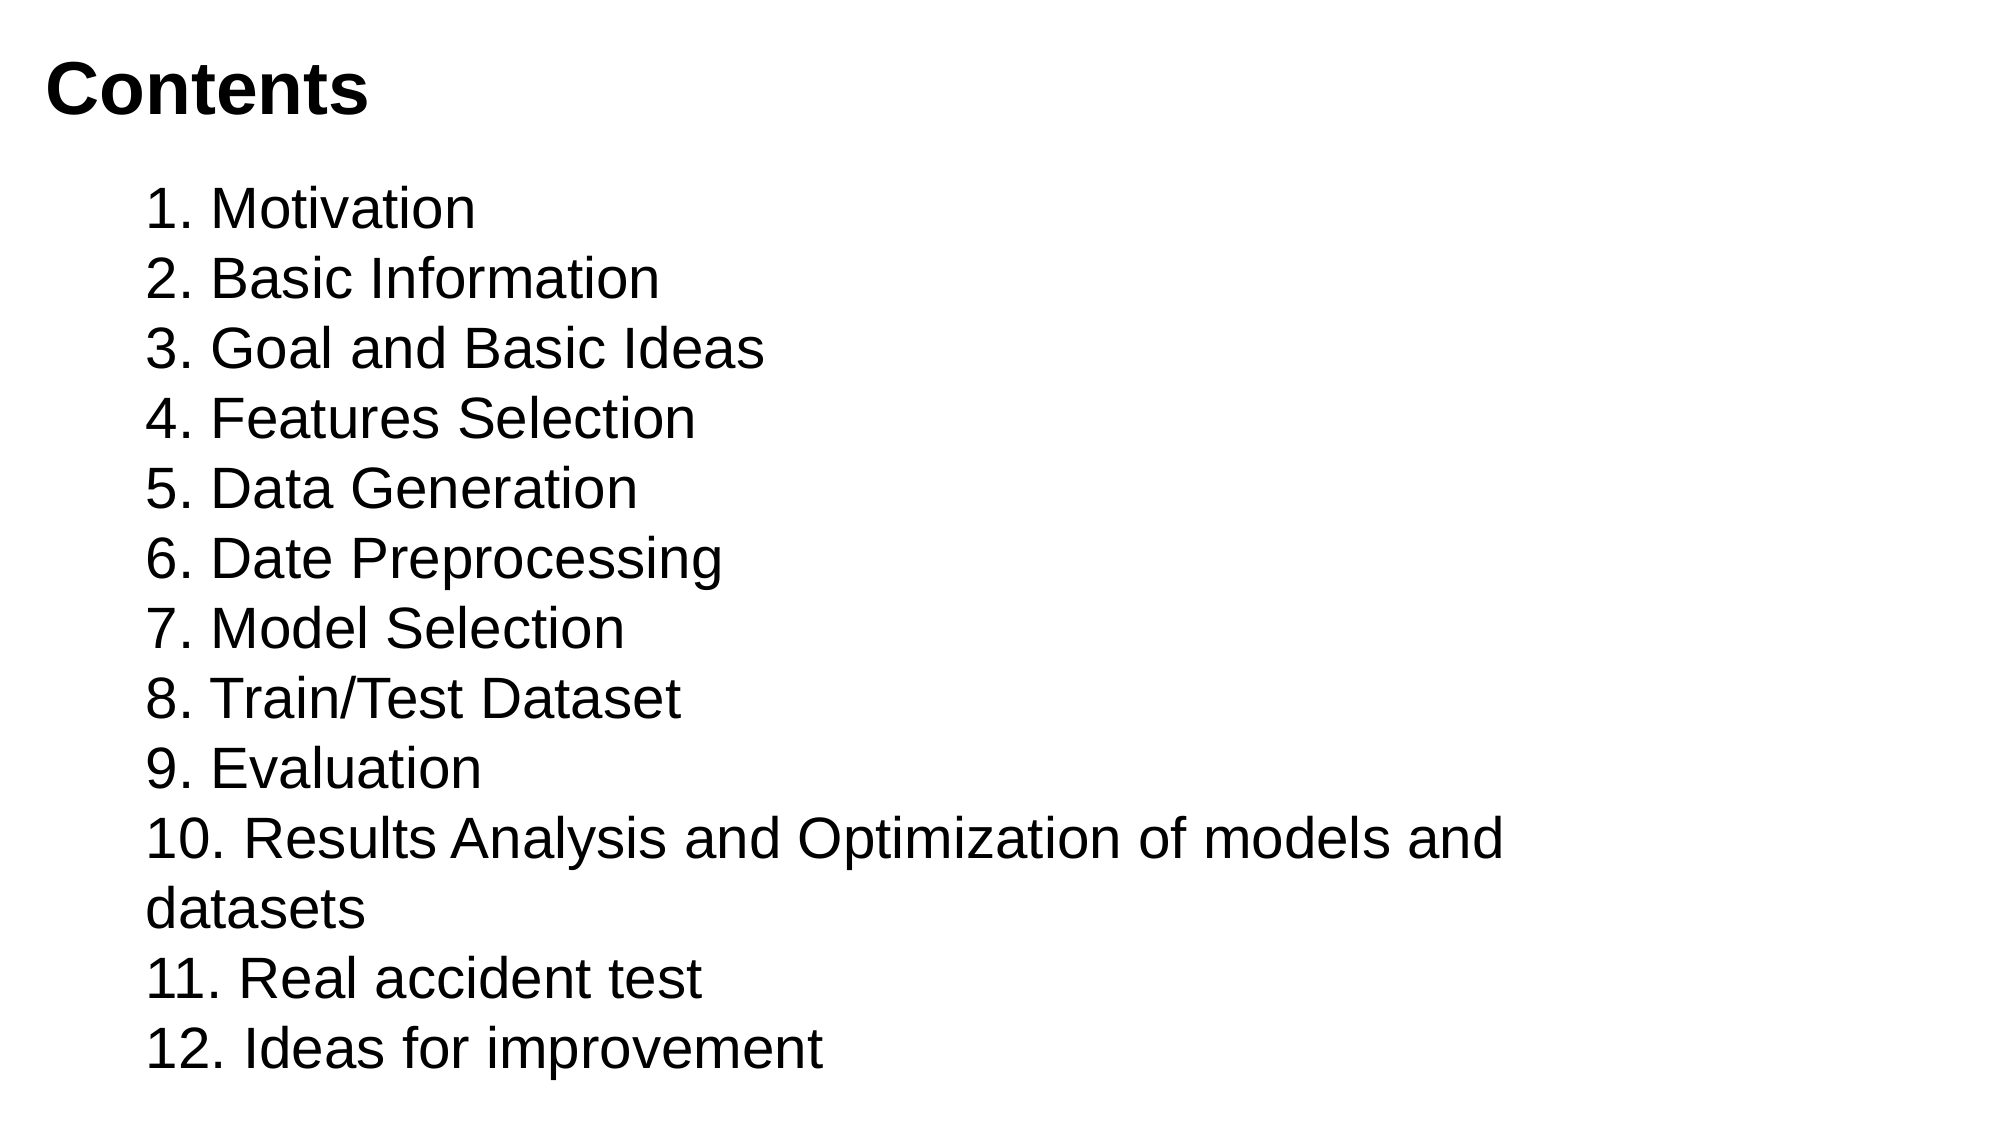

Contents
1. Motivation
2. Basic Information
3. Goal and Basic Ideas
4. Features Selection
5. Data Generation
6. Date Preprocessing
7. Model Selection
8. Train/Test Dataset
9. Evaluation
10. Results Analysis and Optimization of models and datasets
11. Real accident test
12. Ideas for improvement